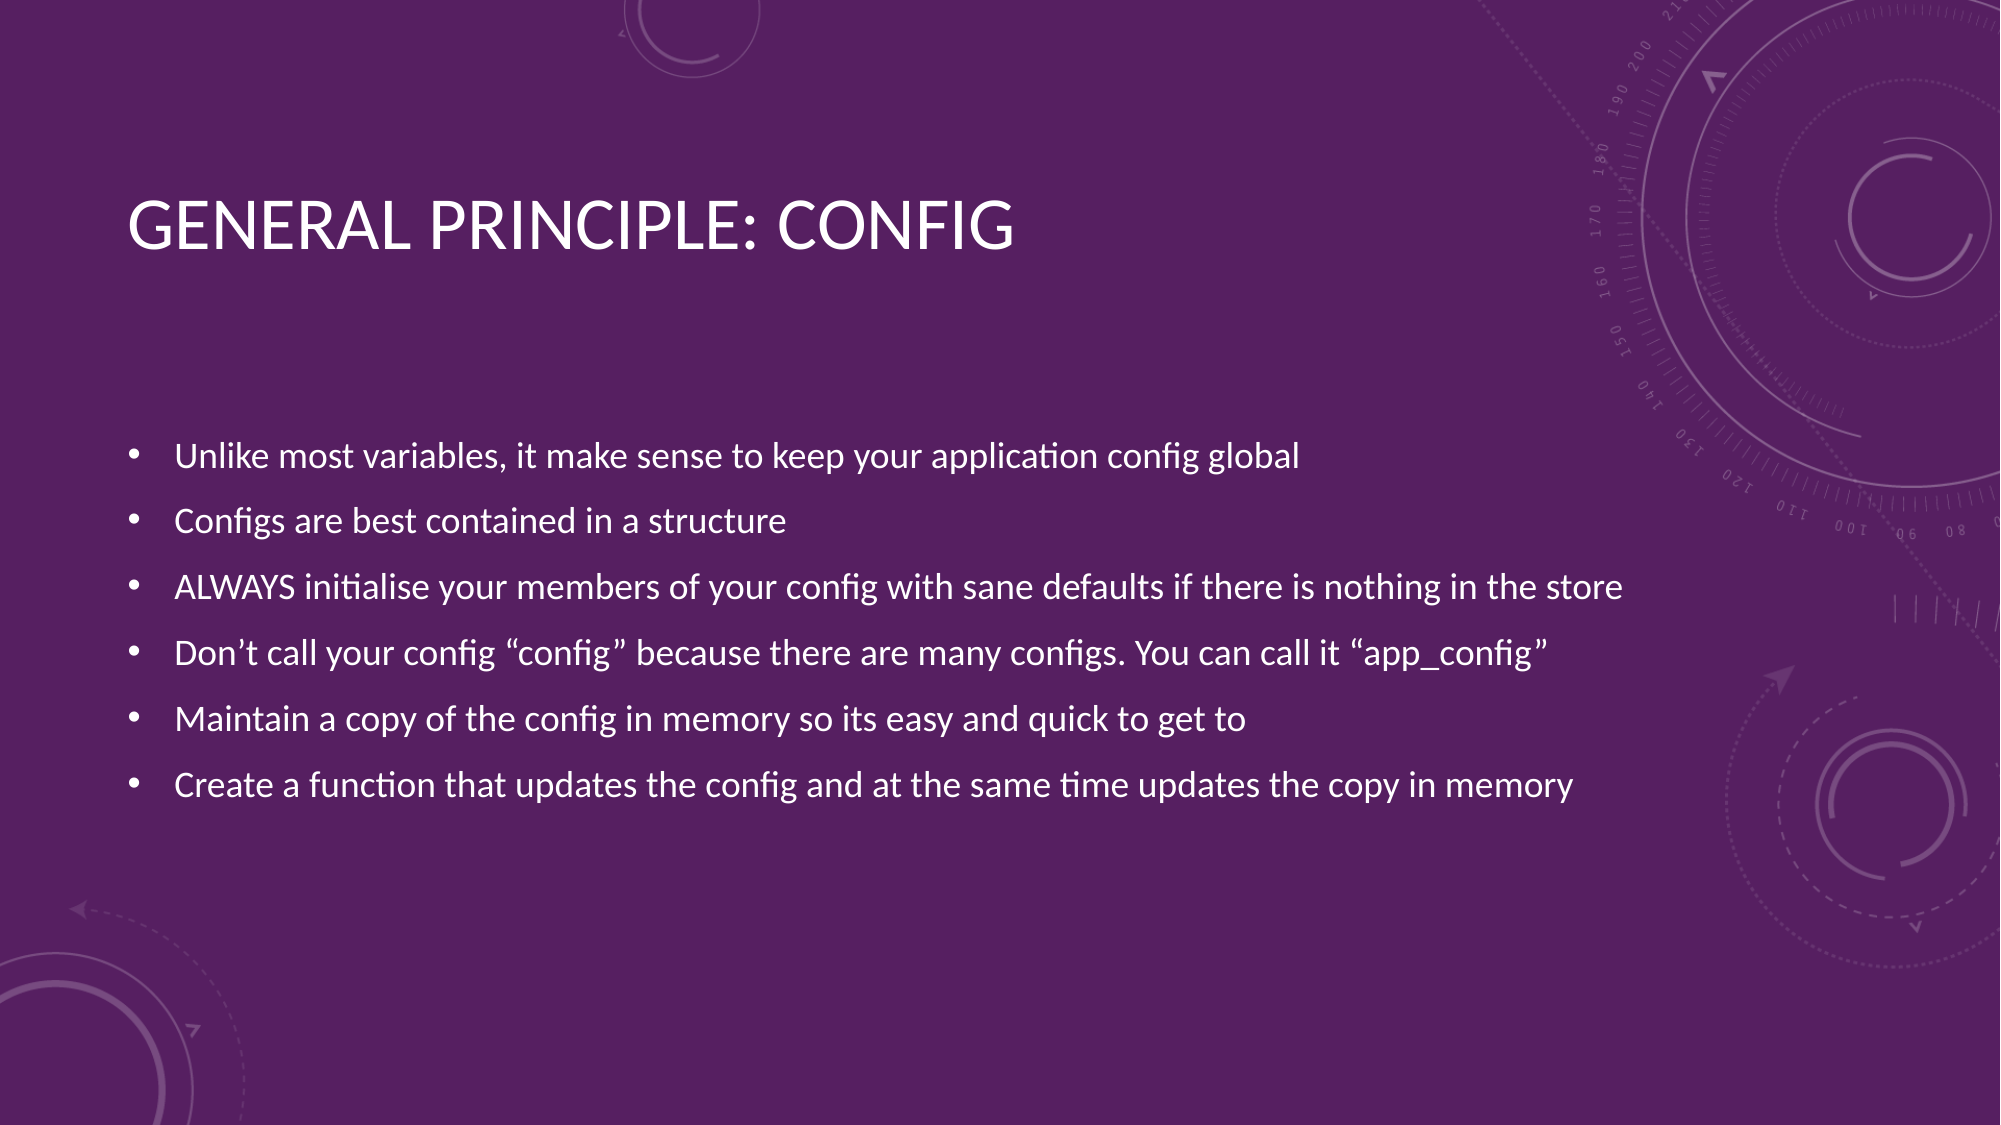

# General principle: COnfig
Unlike most variables, it make sense to keep your application config global
Configs are best contained in a structure
ALWAYS initialise your members of your config with sane defaults if there is nothing in the store
Don’t call your config “config” because there are many configs. You can call it “app_config”
Maintain a copy of the config in memory so its easy and quick to get to
Create a function that updates the config and at the same time updates the copy in memory